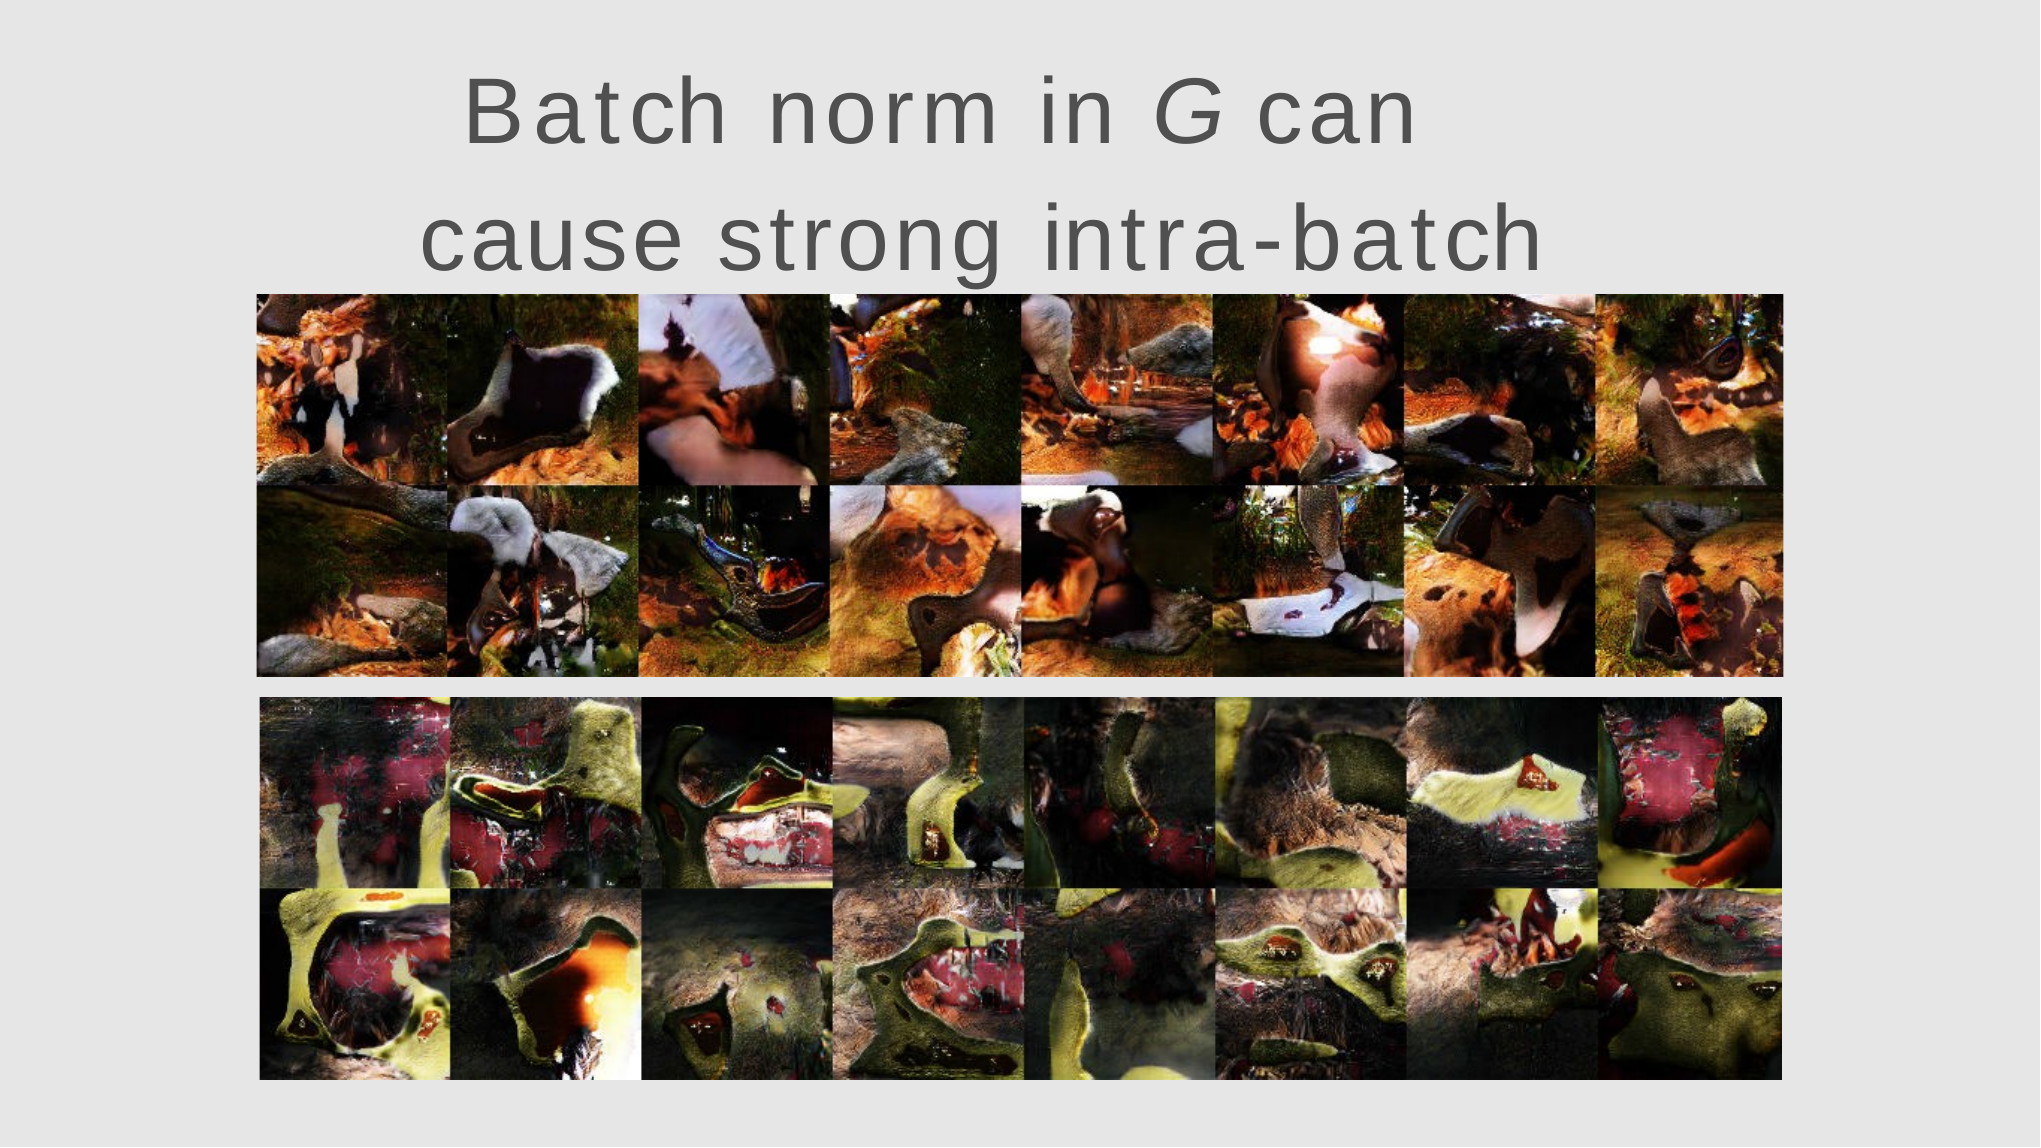

Batch norm in G can cause strong intra-batch correlation